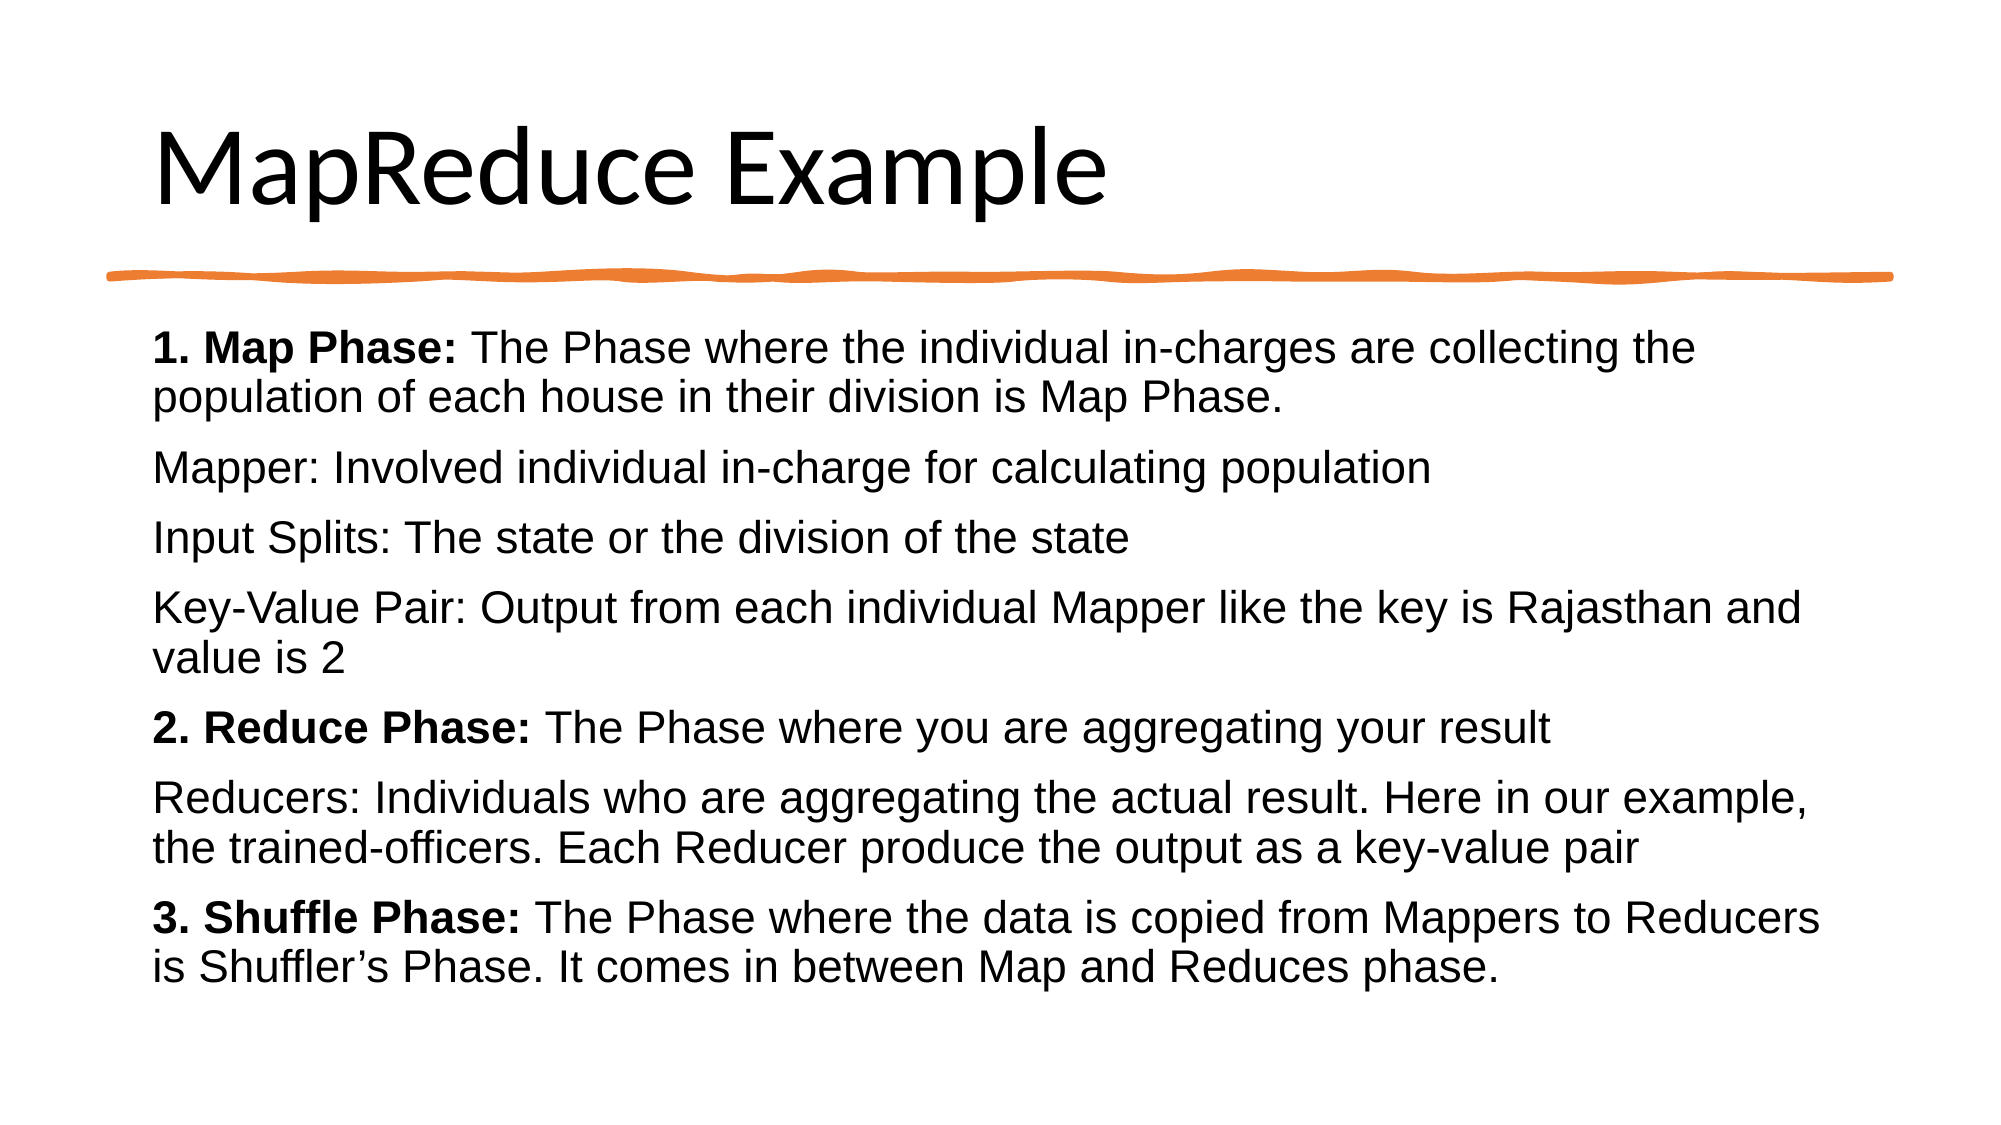

# MapReduce Example

1. Map Phase: The Phase where the individual in-charges are collecting the population of each house in their division is Map Phase.
Mapper: Involved individual in-charge for calculating population
Input Splits: The state or the division of the state
Key-Value Pair: Output from each individual Mapper like the key is Rajasthan and value is 2
2. Reduce Phase: The Phase where you are aggregating your result
Reducers: Individuals who are aggregating the actual result. Here in our example, the trained-officers. Each Reducer produce the output as a key-value pair
3. Shuffle Phase: The Phase where the data is copied from Mappers to Reducers is Shuffler’s Phase. It comes in between Map and Reduces phase.